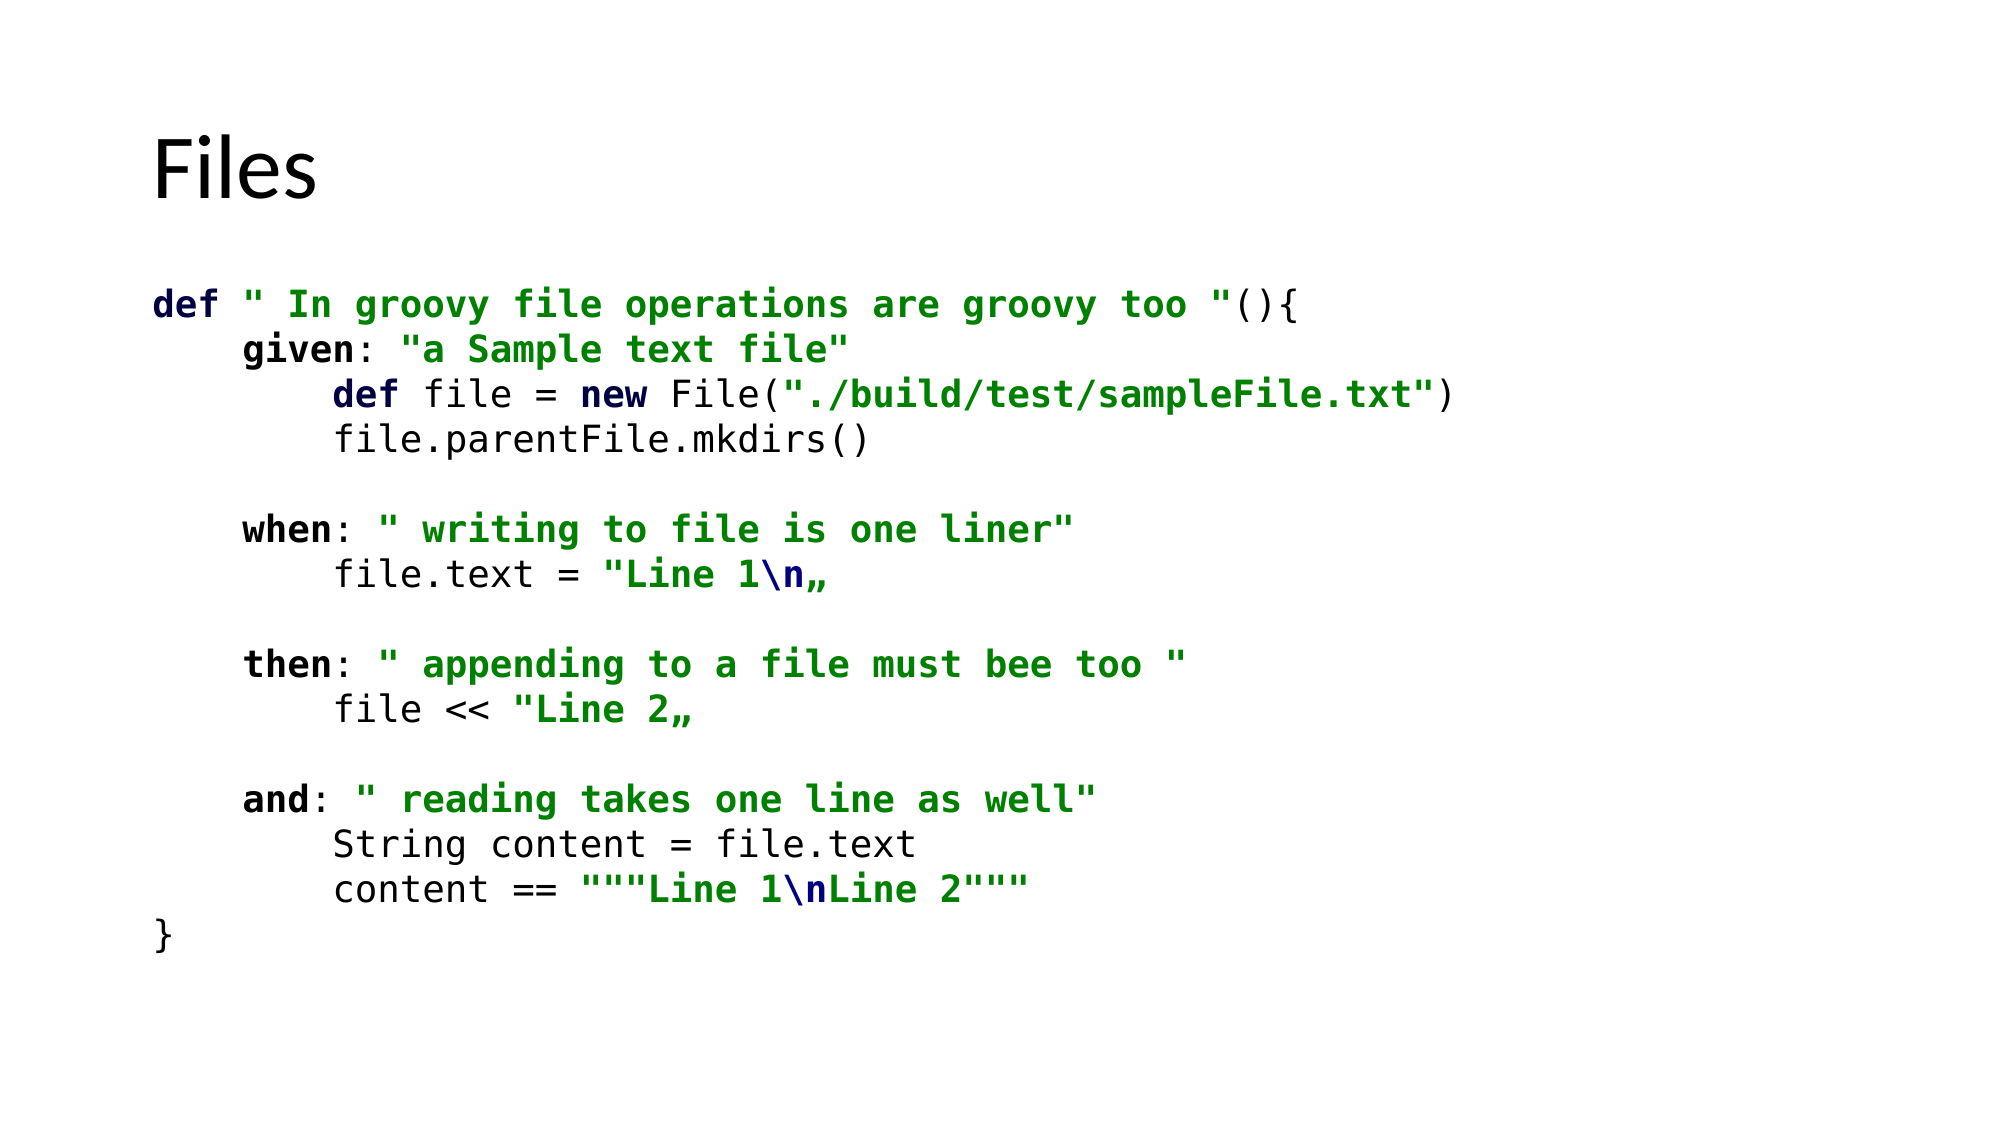

# Files
def " In groovy file operations are groovy too "(){
    given: "a Sample text file"
        def file = new File("./build/test/sampleFile.txt")
        file.parentFile.mkdirs()
    when: " writing to file is one liner"
        file.text = "Line 1\n„
    then: " appending to a file must bee too "
        file << "Line 2„
    and: " reading takes one line as well"
        String content = file.text
        content == """Line 1\nLine 2"""
}